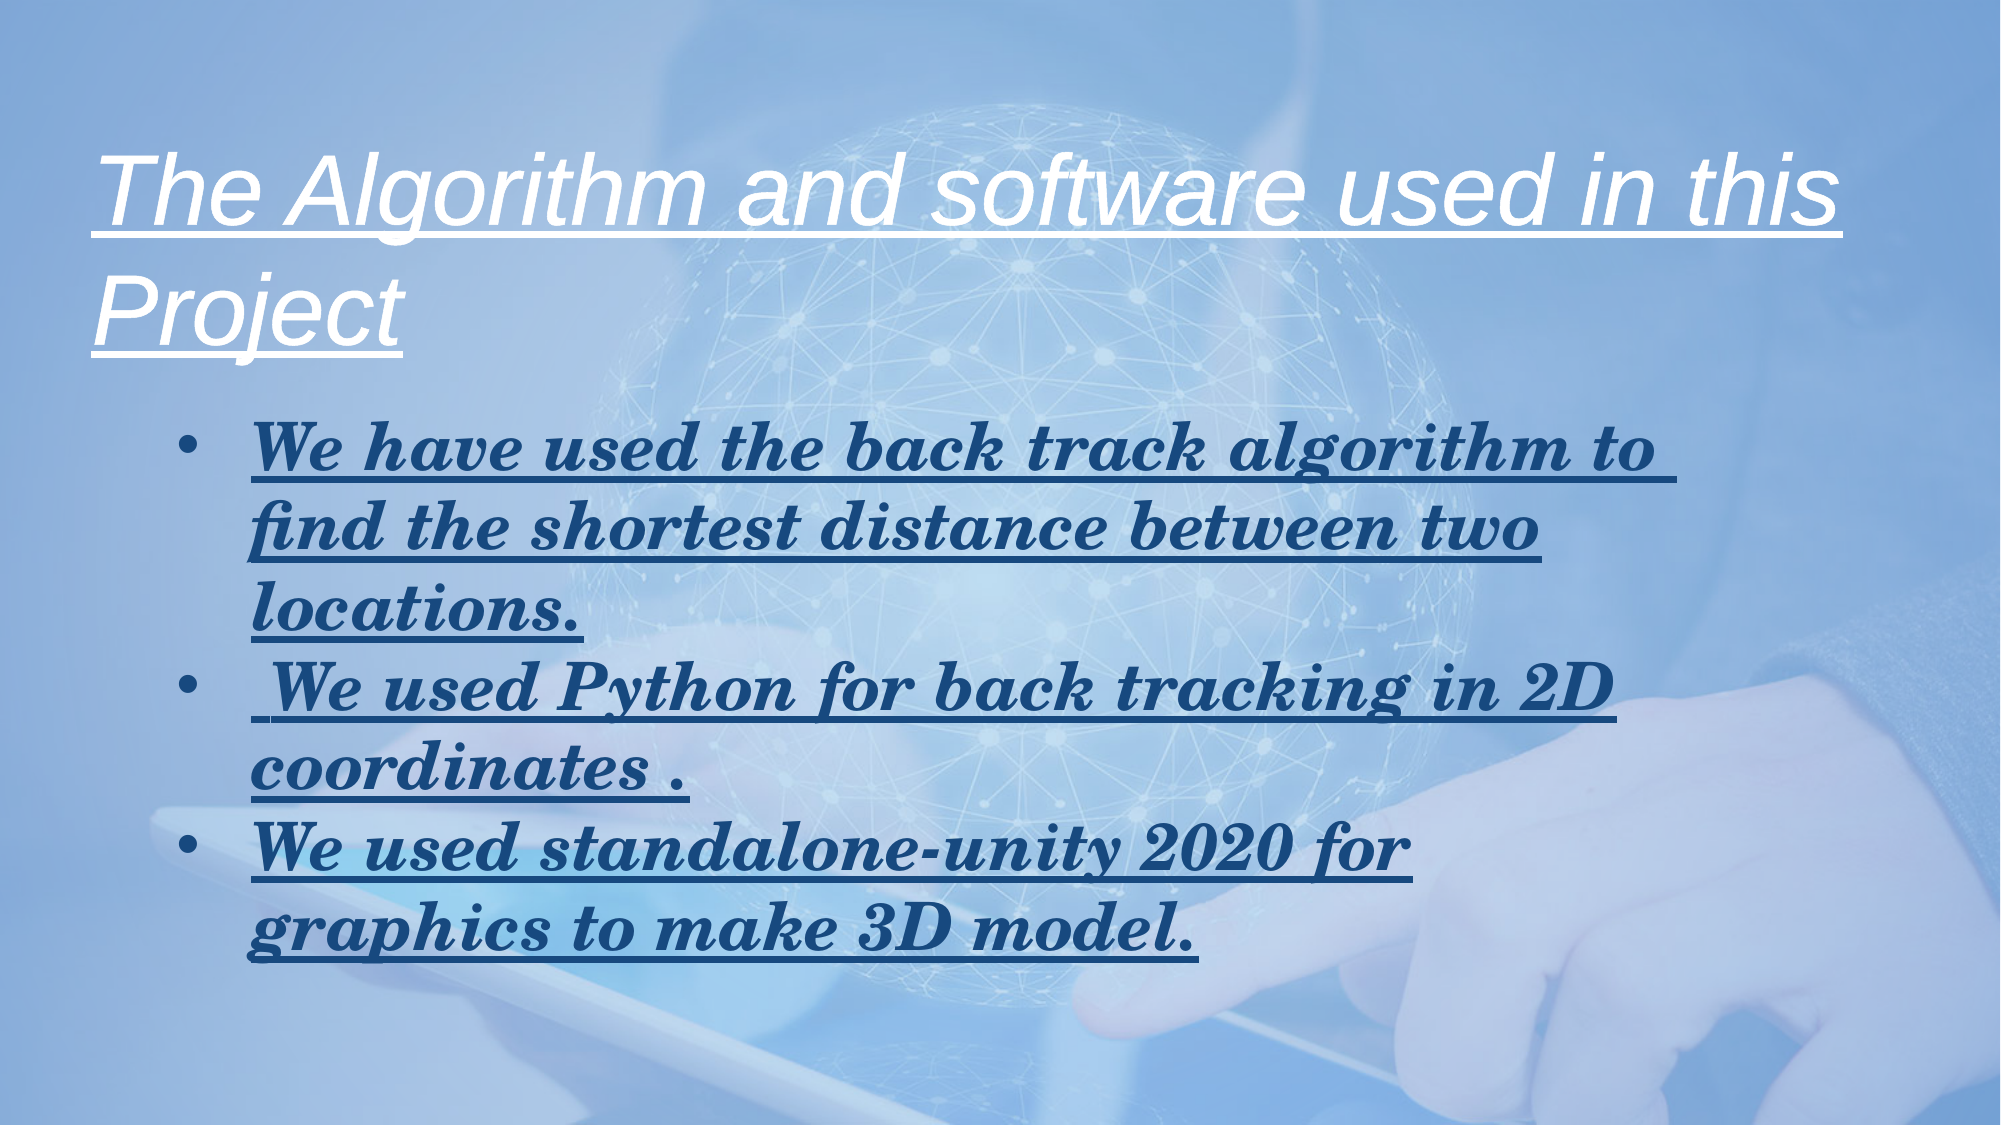

The Algorithm and software used in this Project
We have used the back track algorithm to  find the shortest distance between two locations.
 We used Python for back tracking in 2D coordinates .
We used standalone-unity 2020 for graphics to make 3D model.